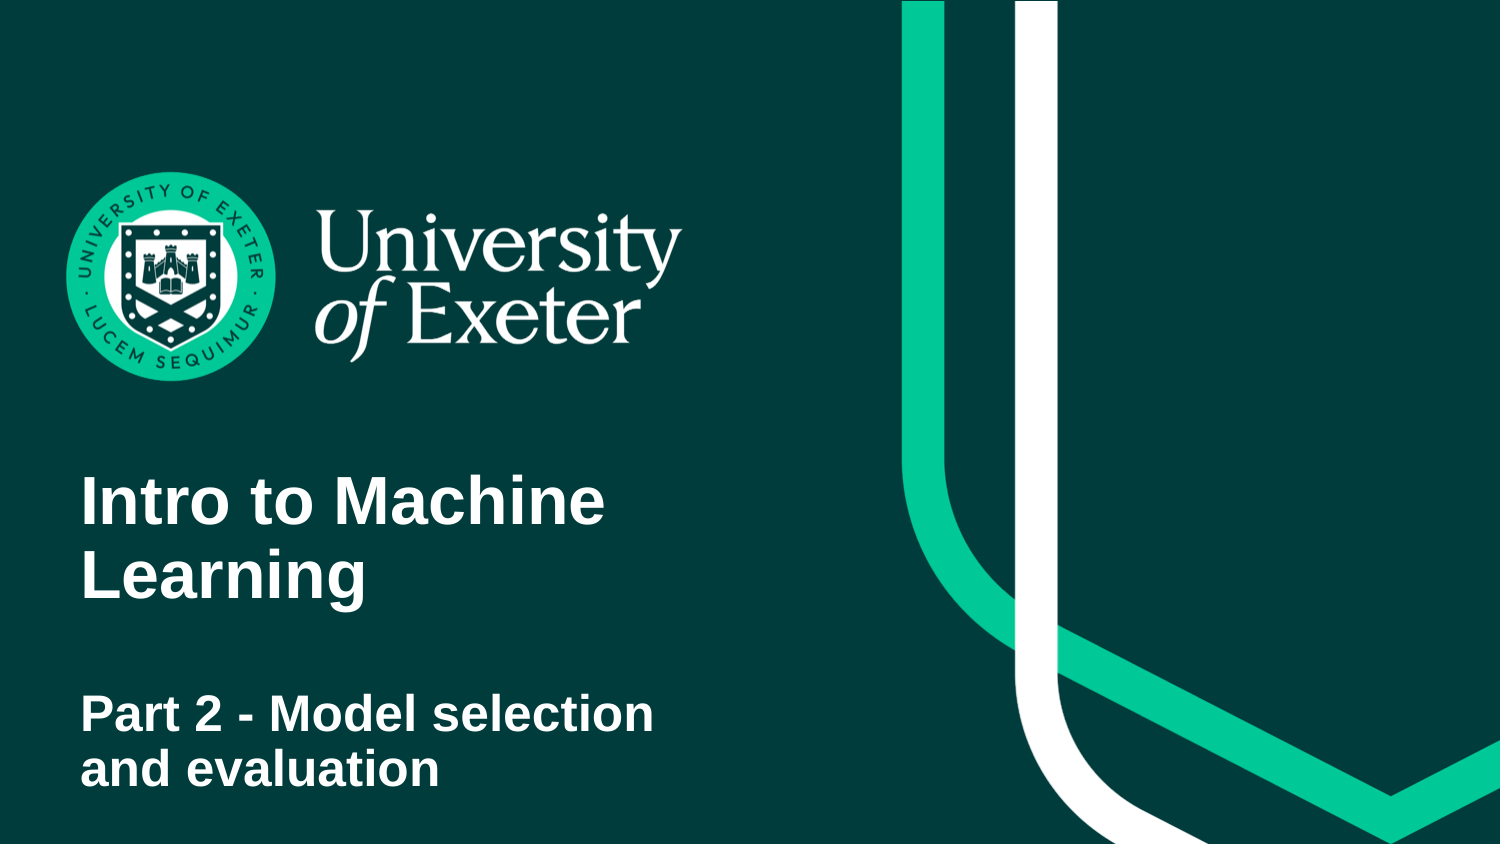

# Intro to Machine Learning
Part 2 - Model selection
and evaluation